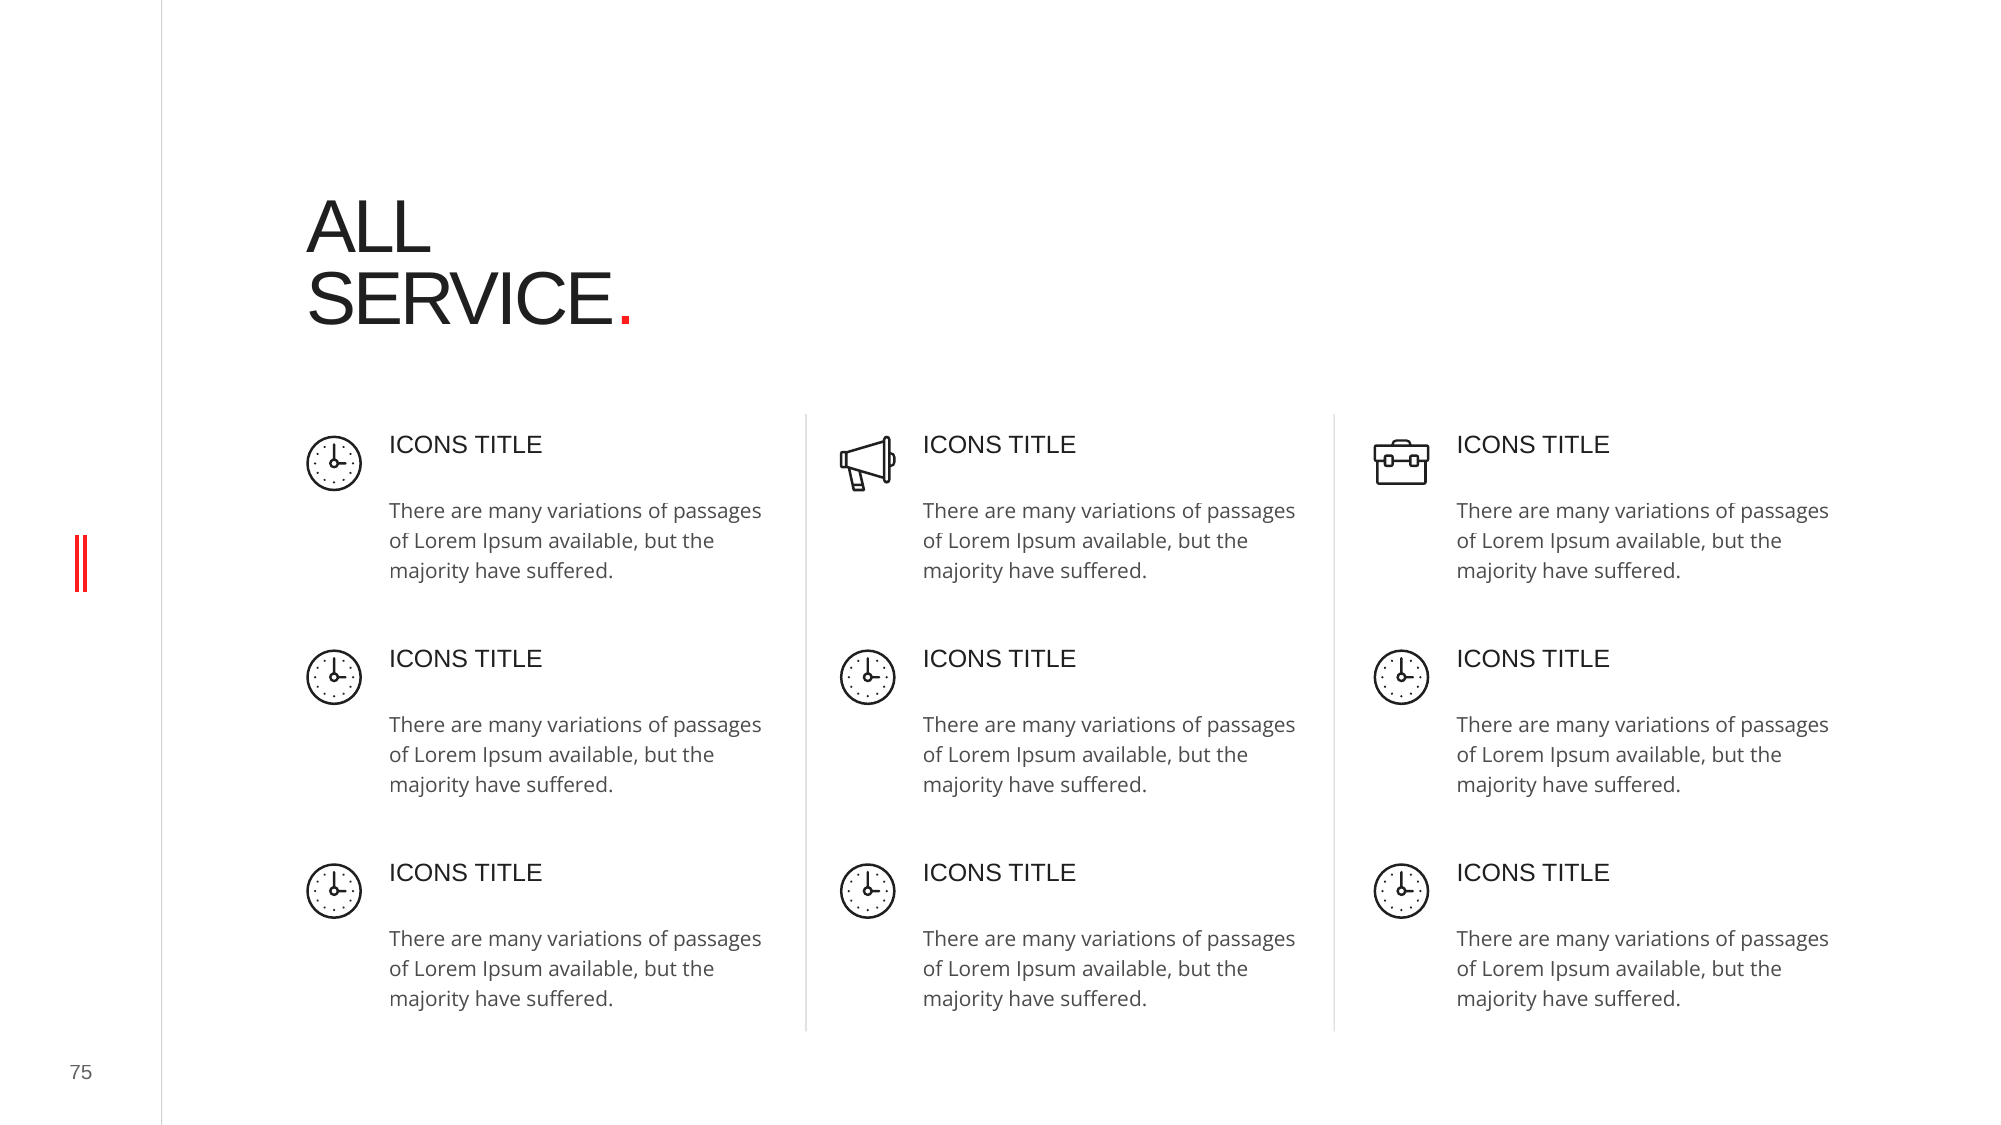

# ALL SERVICE.
ICONS TITLE
ICONS TITLE
ICONS TITLE

There are many variations of passages of Lorem Ipsum available, but the majority have suffered.
There are many variations of passages of Lorem Ipsum available, but the majority have suffered.
There are many variations of passages of Lorem Ipsum available, but the majority have suffered.
ICONS TITLE
ICONS TITLE
ICONS TITLE

There are many variations of passages of Lorem Ipsum available, but the majority have suffered.
There are many variations of passages of Lorem Ipsum available, but the majority have suffered.
There are many variations of passages of Lorem Ipsum available, but the majority have suffered.
ICONS TITLE
ICONS TITLE
ICONS TITLE

There are many variations of passages of Lorem Ipsum available, but the majority have suffered.
There are many variations of passages of Lorem Ipsum available, but the majority have suffered.
There are many variations of passages of Lorem Ipsum available, but the majority have suffered.
75